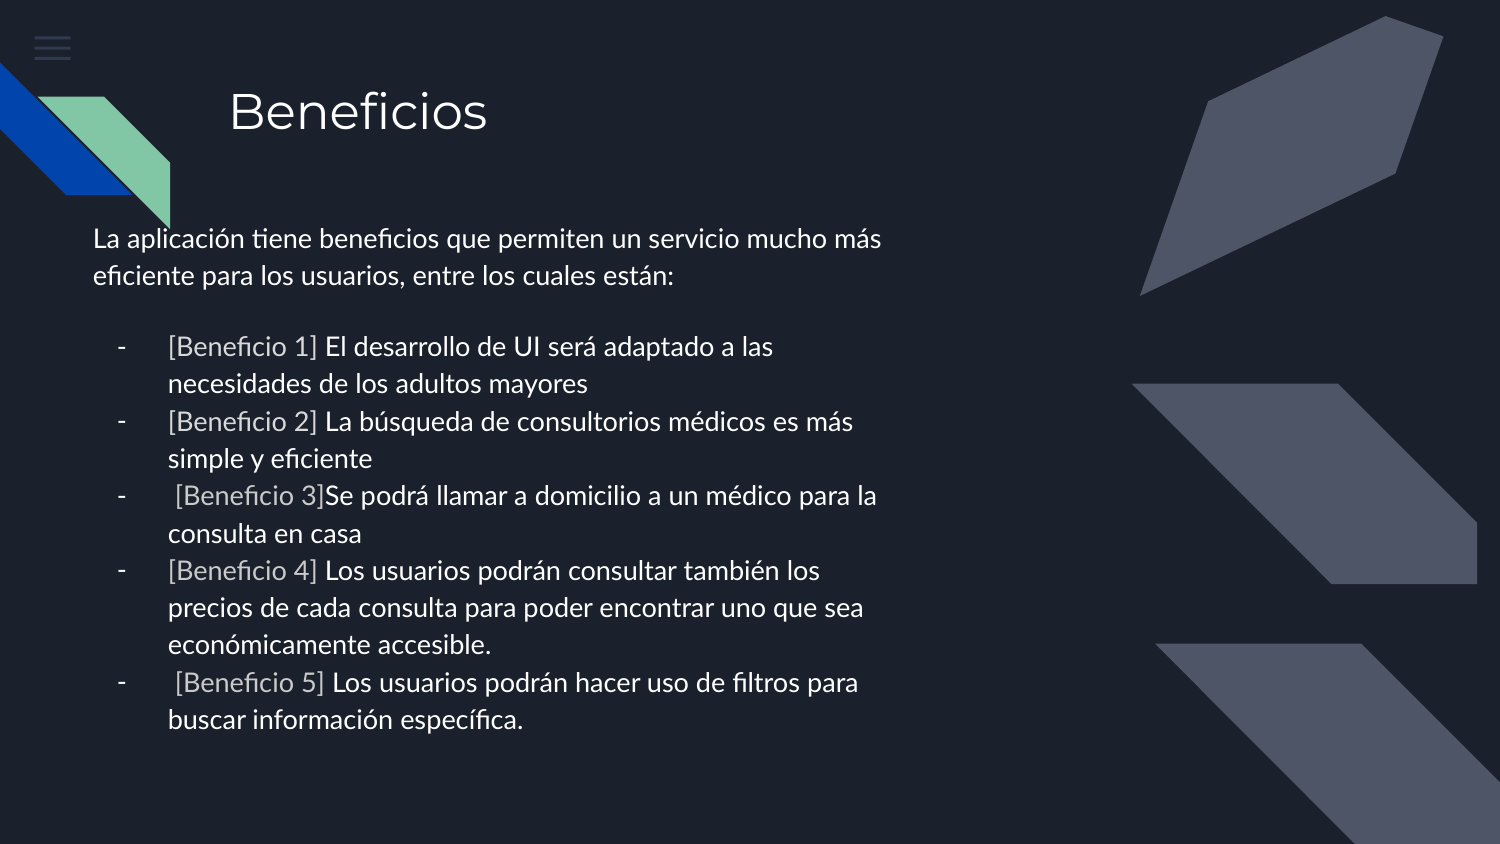

# Beneficios

La aplicación tiene beneficios que permiten un servicio mucho más eficiente para los usuarios, entre los cuales están:
[Beneficio 1] El desarrollo de UI será adaptado a las necesidades de los adultos mayores
[Beneficio 2] La búsqueda de consultorios médicos es más simple y eficiente
 [Beneficio 3]Se podrá llamar a domicilio a un médico para la consulta en casa
[Beneficio 4] Los usuarios podrán consultar también los precios de cada consulta para poder encontrar uno que sea económicamente accesible.
 [Beneficio 5] Los usuarios podrán hacer uso de filtros para buscar información específica.